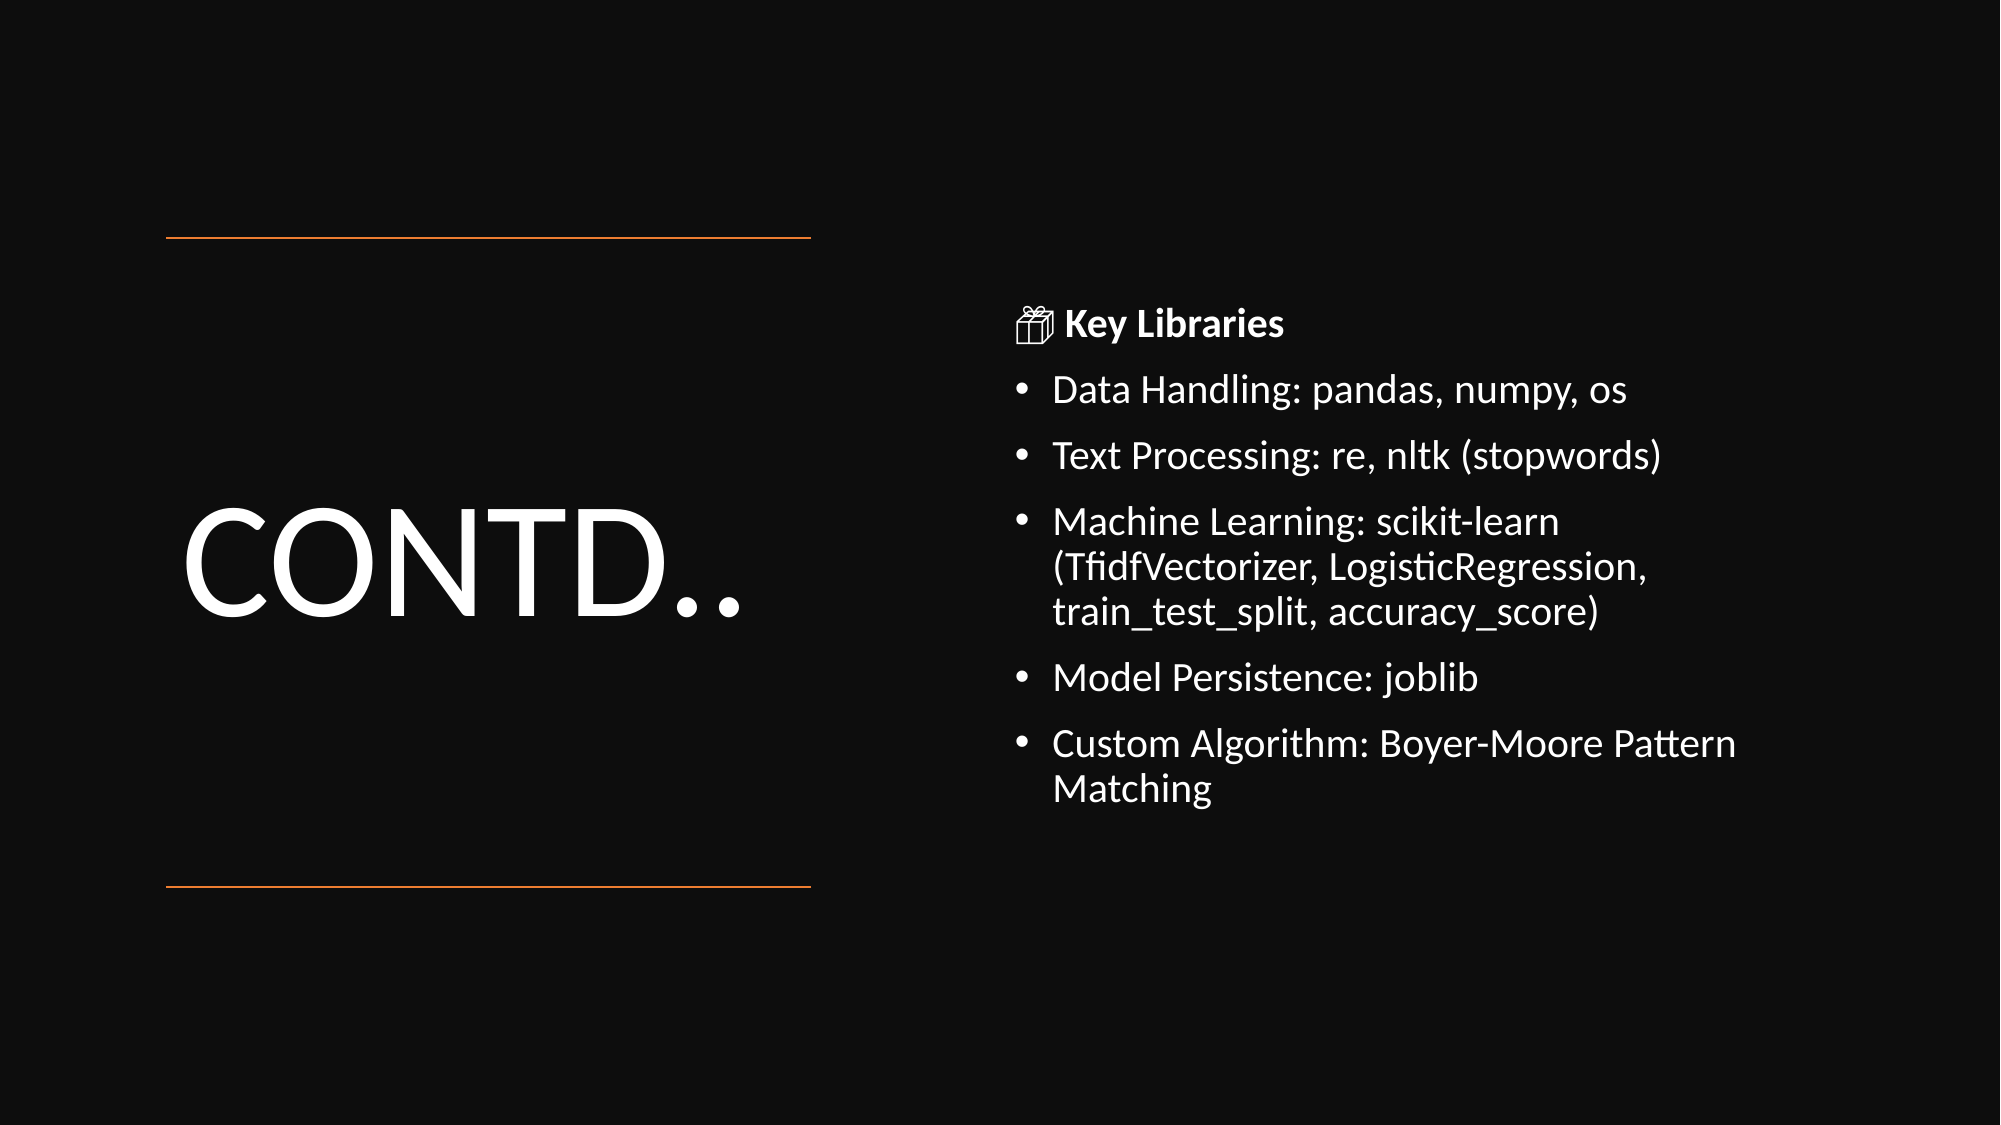

📦 Key Libraries
Data Handling: pandas, numpy, os
Text Processing: re, nltk (stopwords)
Machine Learning: scikit-learn (TfidfVectorizer, LogisticRegression, train_test_split, accuracy_score)
Model Persistence: joblib
Custom Algorithm: Boyer-Moore Pattern Matching
# CONTD..